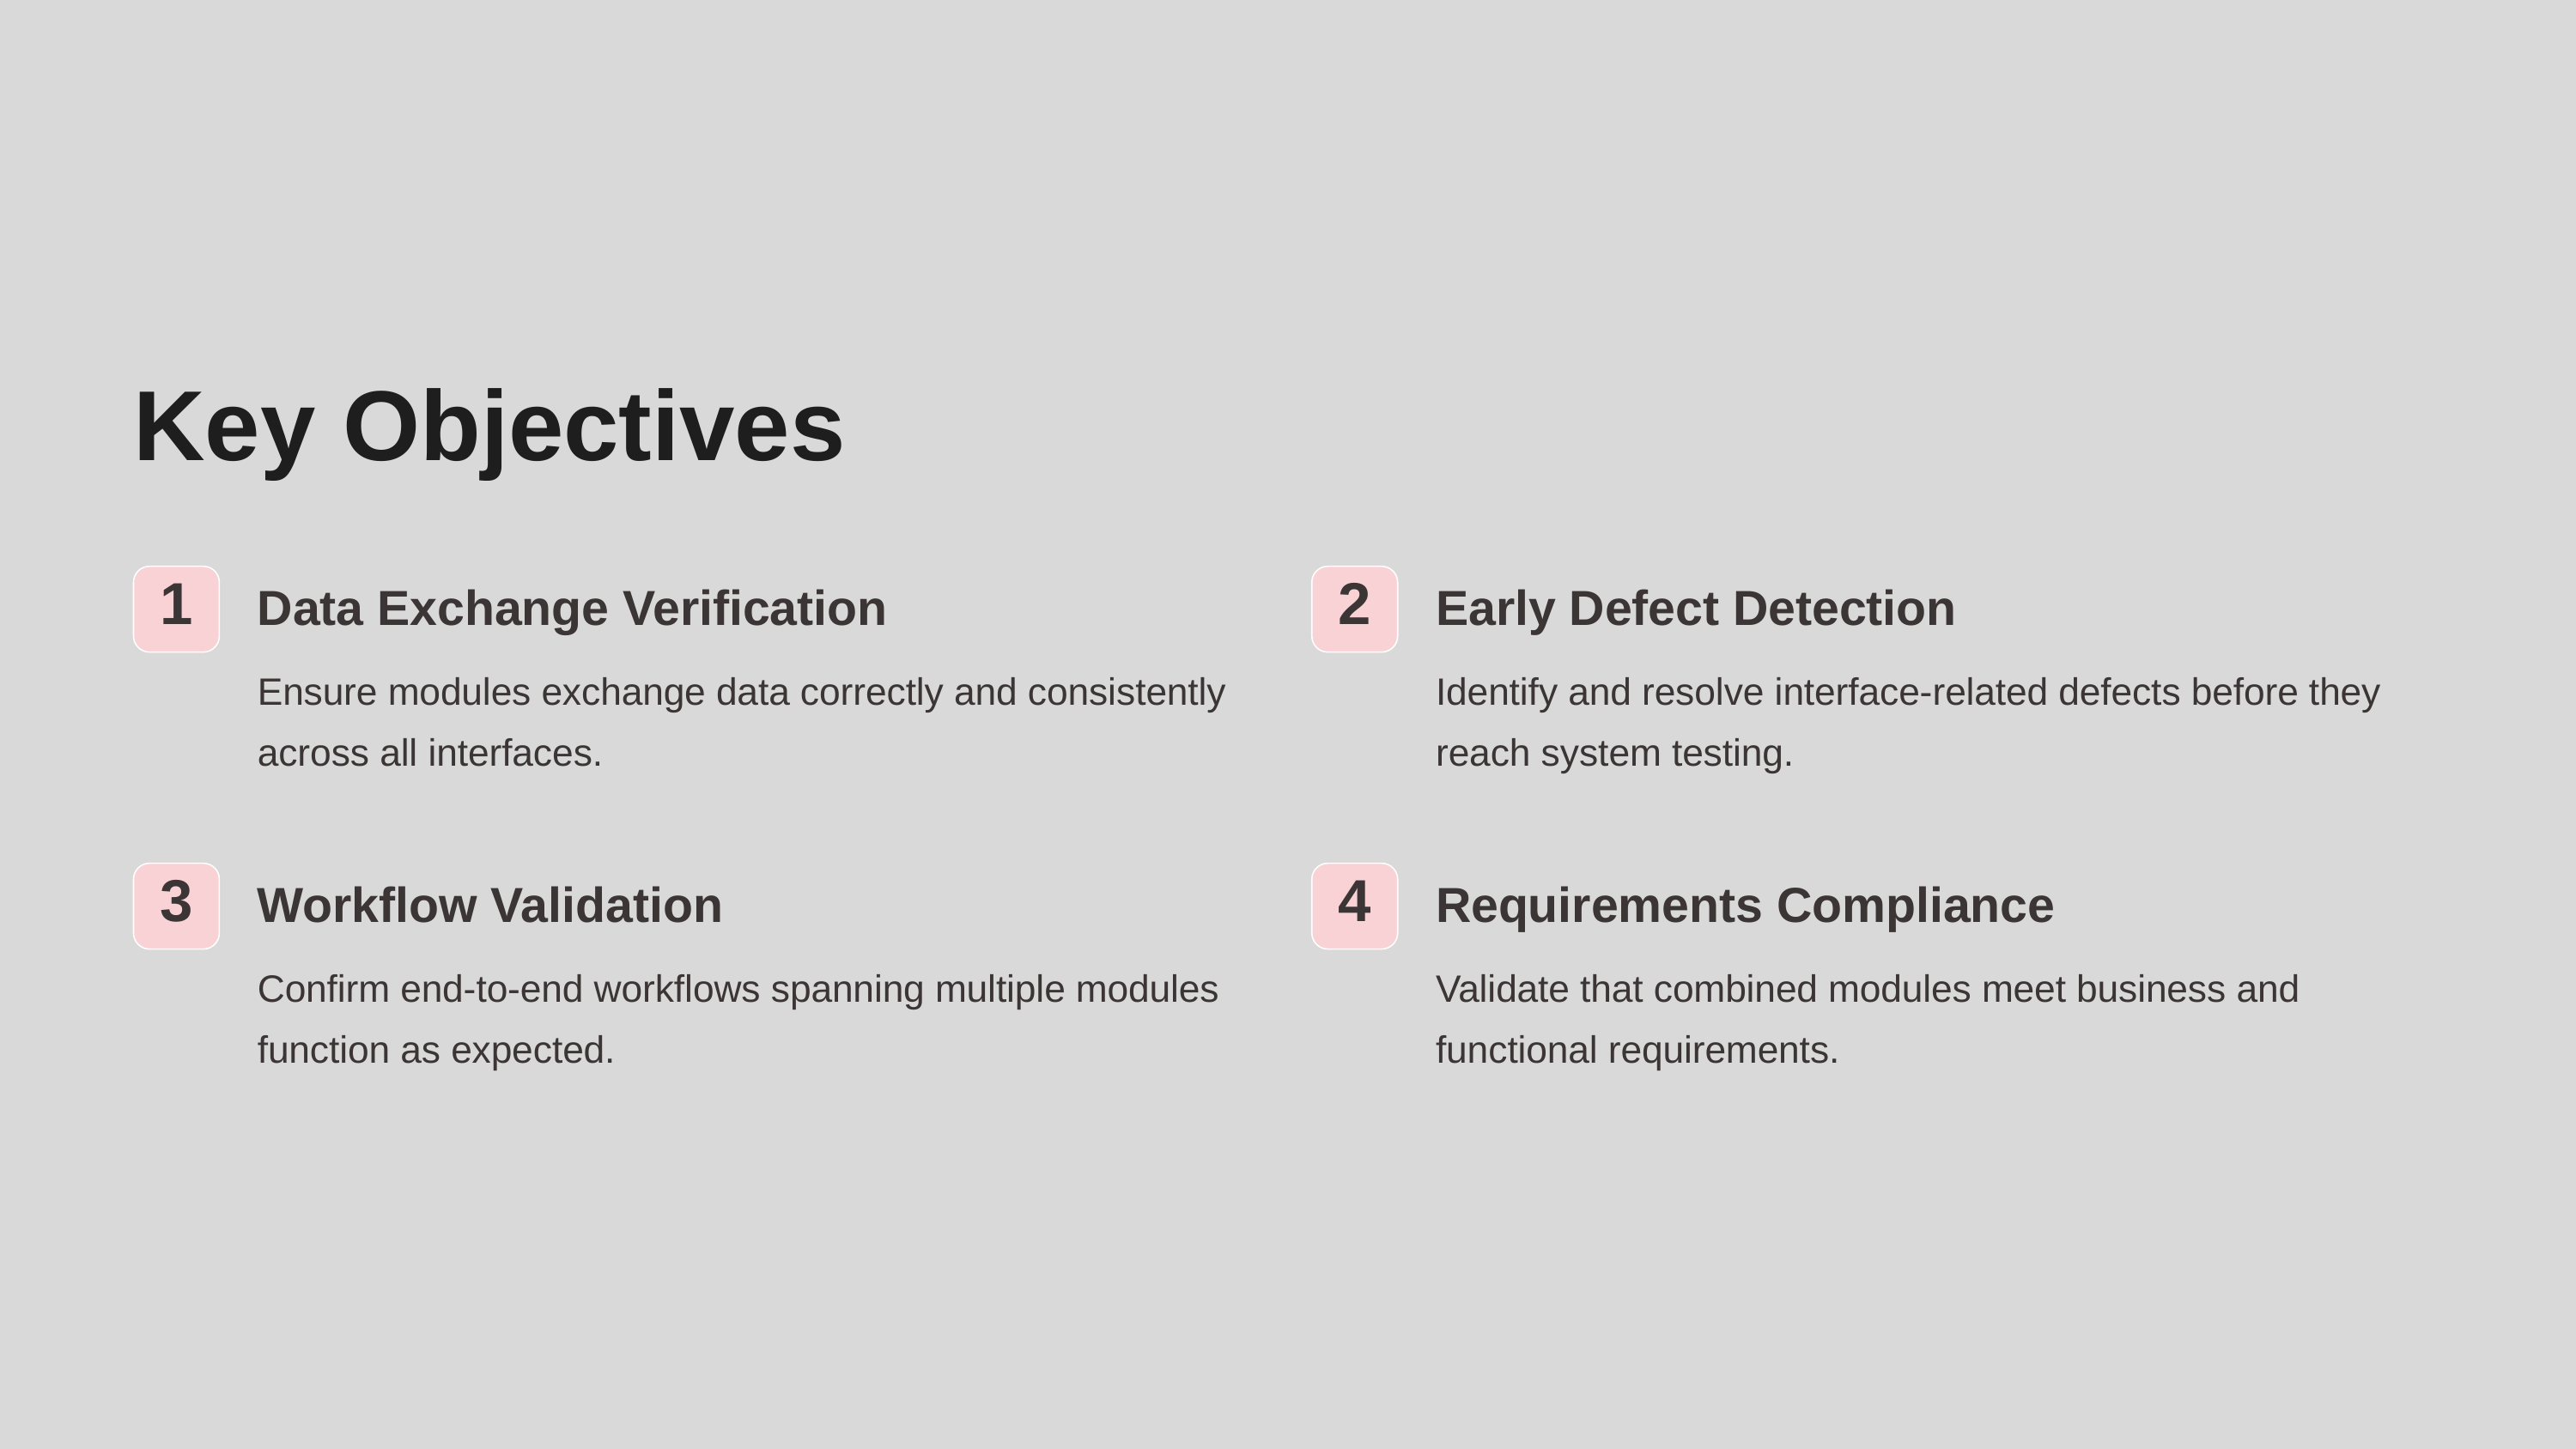

Key Objectives

Data Exchange Verification
Early Defect Detection
1
2
Ensure modules exchange data correctly and consistently across all interfaces.
Identify and resolve interface-related defects before they reach system testing.

Workflow Validation
Requirements Compliance
3
4
Confirm end-to-end workflows spanning multiple modules function as expected.
Validate that combined modules meet business and functional requirements.